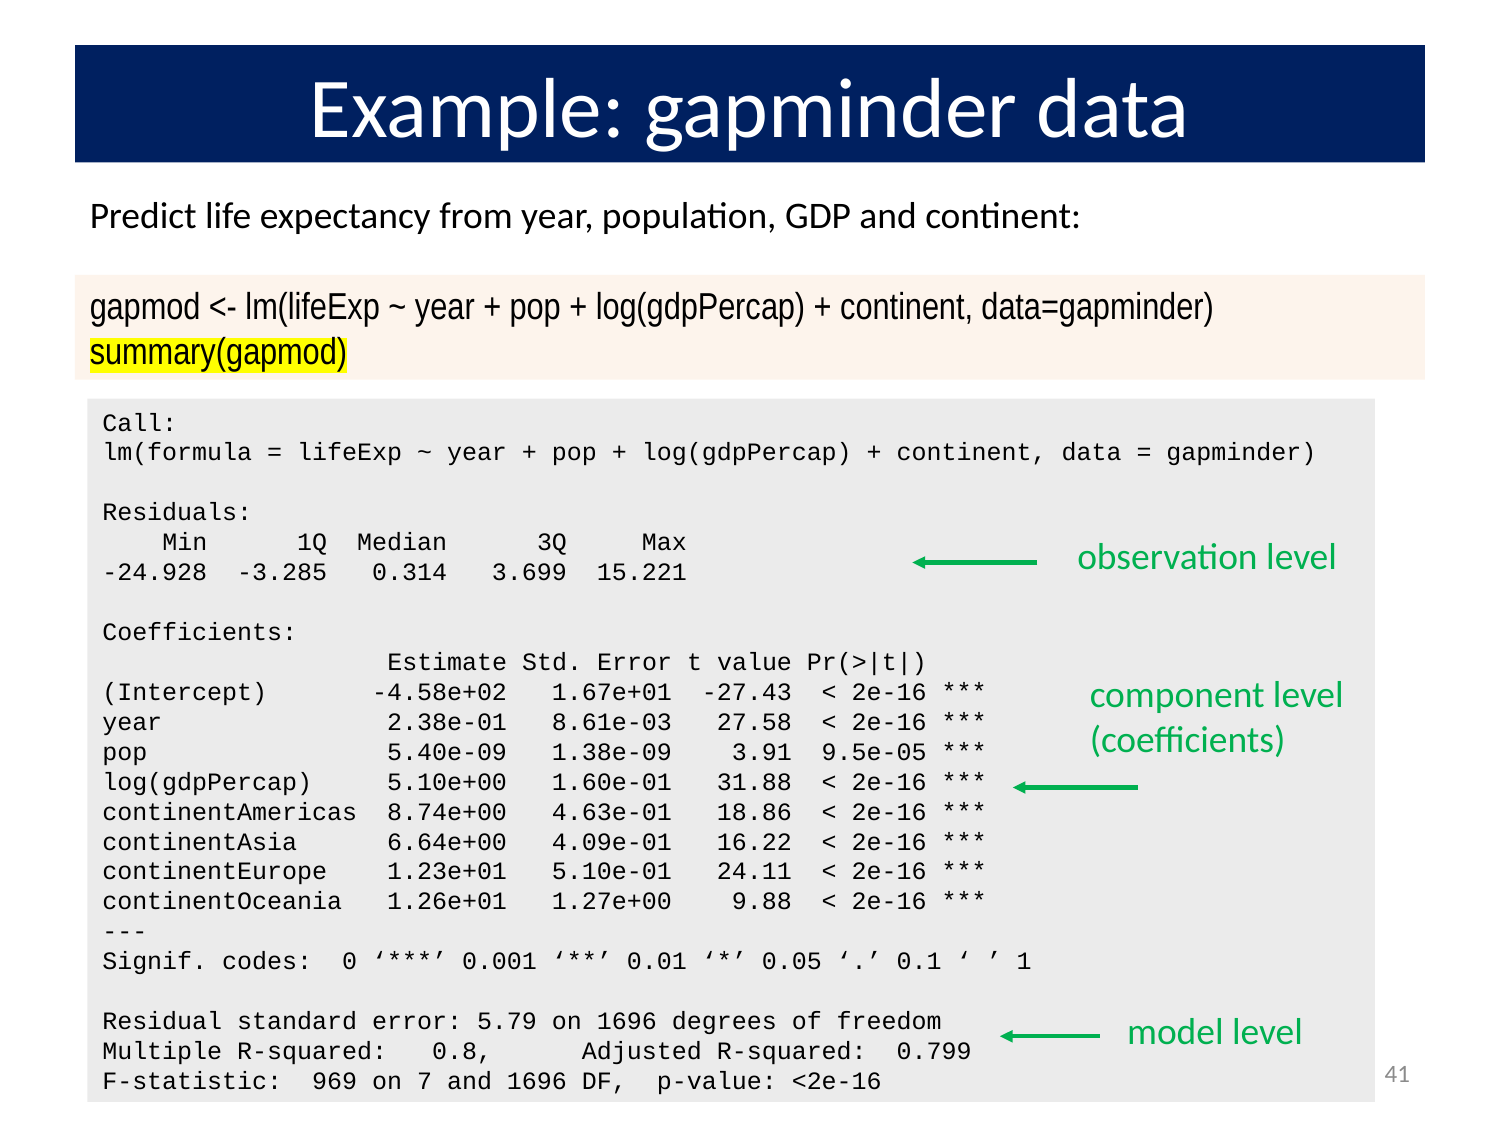

# Example: gapminder data
Predict life expectancy from year, population, GDP and continent:
gapmod <- lm(lifeExp ~ year + pop + log(gdpPercap) + continent, data=gapminder)
summary(gapmod)
Call:
lm(formula = lifeExp ~ year + pop + log(gdpPercap) + continent, data = gapminder)

Residuals:
    Min      1Q  Median      3Q     Max
-24.928  -3.285   0.314   3.699  15.221

Coefficients:
                   Estimate Std. Error t value Pr(>|t|)
(Intercept)       -4.58e+02   1.67e+01  -27.43  < 2e-16 ***
year               2.38e-01   8.61e-03   27.58  < 2e-16 ***
pop                5.40e-09   1.38e-09    3.91  9.5e-05 ***
log(gdpPercap)     5.10e+00   1.60e-01   31.88  < 2e-16 ***
continentAmericas  8.74e+00   4.63e-01   18.86  < 2e-16 ***
continentAsia      6.64e+00   4.09e-01   16.22  < 2e-16 ***
continentEurope    1.23e+01   5.10e-01   24.11  < 2e-16 ***
continentOceania   1.26e+01   1.27e+00    9.88  < 2e-16 ***
---
Signif. codes:  0 ‘***’ 0.001 ‘**’ 0.01 ‘*’ 0.05 ‘.’ 0.1 ‘ ’ 1

Residual standard error: 5.79 on 1696 degrees of freedom
Multiple R-squared:   0.8,      Adjusted R-squared:  0.799
F-statistic:  969 on 7 and 1696 DF,  p-value: <2e-16
observation level
component level (coefficients)
model level
41